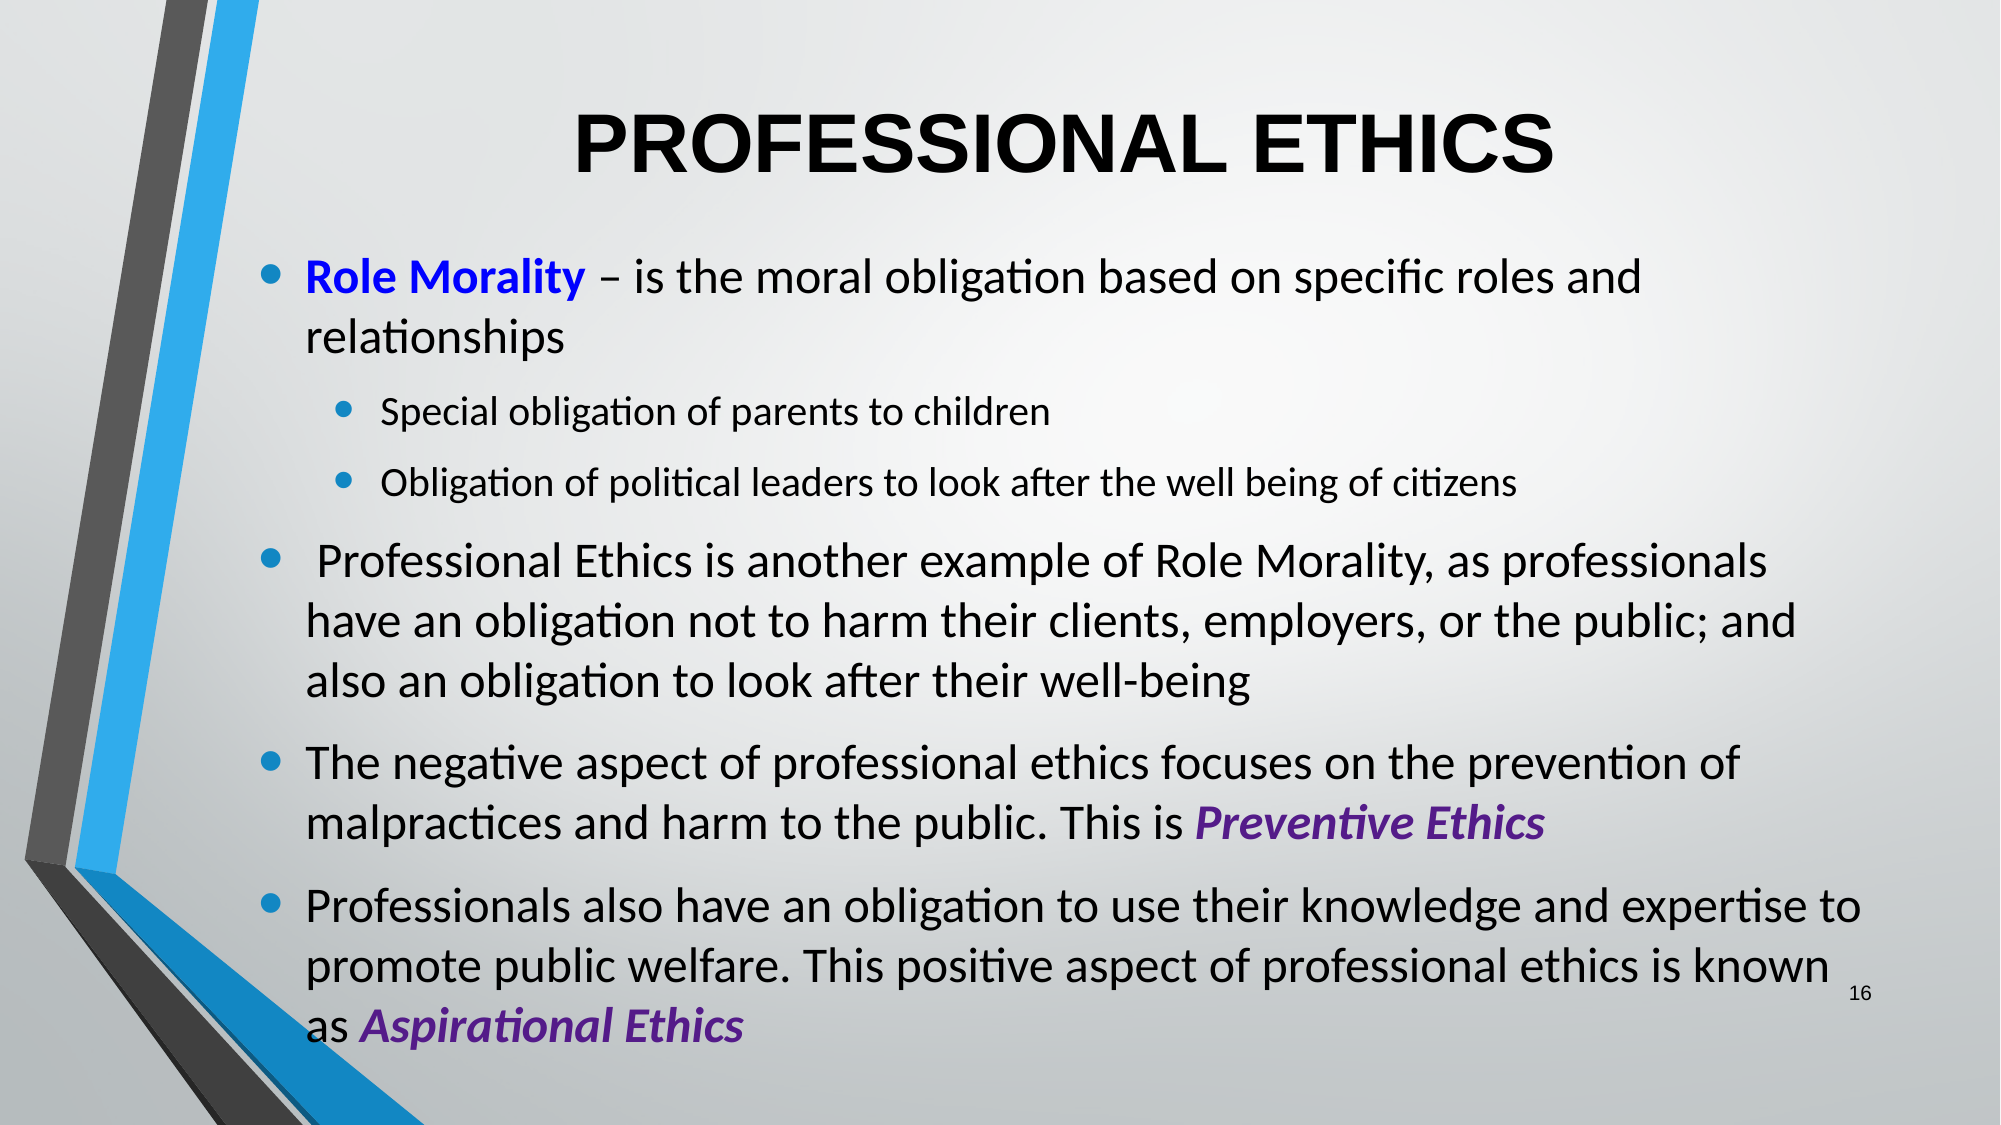

# PROFESSIONAL ETHICS
Role Morality – is the moral obligation based on specific roles and relationships
Special obligation of parents to children
Obligation of political leaders to look after the well being of citizens
 Professional Ethics is another example of Role Morality, as professionals have an obligation not to harm their clients, employers, or the public; and also an obligation to look after their well-being
The negative aspect of professional ethics focuses on the prevention of malpractices and harm to the public. This is Preventive Ethics
Professionals also have an obligation to use their knowledge and expertise to promote public welfare. This positive aspect of professional ethics is known as Aspirational Ethics
16